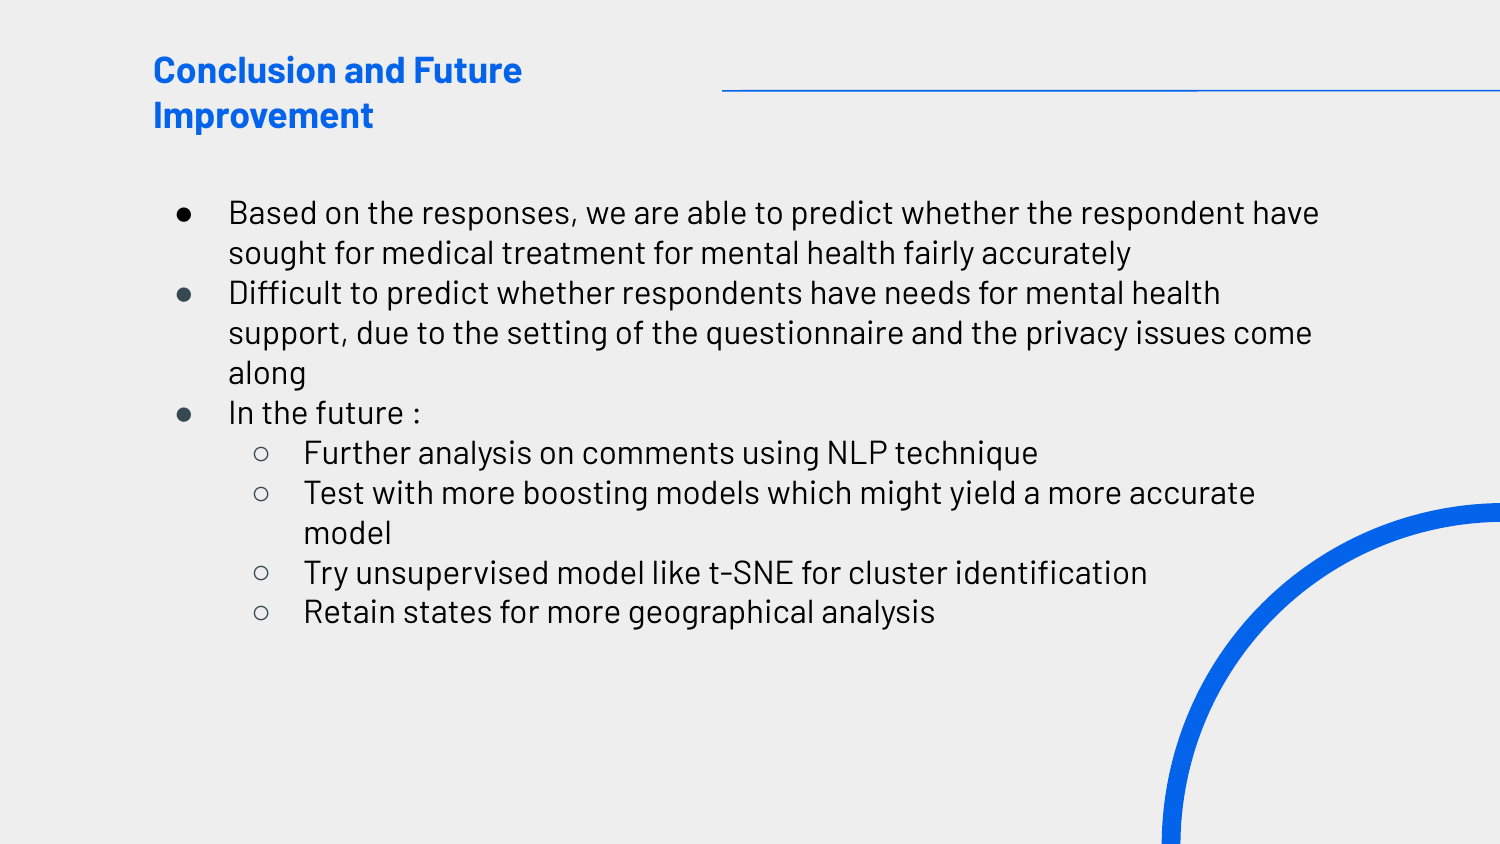

# Conclusion and Future Improvement
Based on the responses, we are able to predict whether the respondent have sought for medical treatment for mental health fairly accurately
Difficult to predict whether respondents have needs for mental health support, due to the setting of the questionnaire and the privacy issues come along
In the future :
Further analysis on comments using NLP technique
Test with more boosting models which might yield a more accurate model
Try unsupervised model like t-SNE for cluster identification
Retain states for more geographical analysis